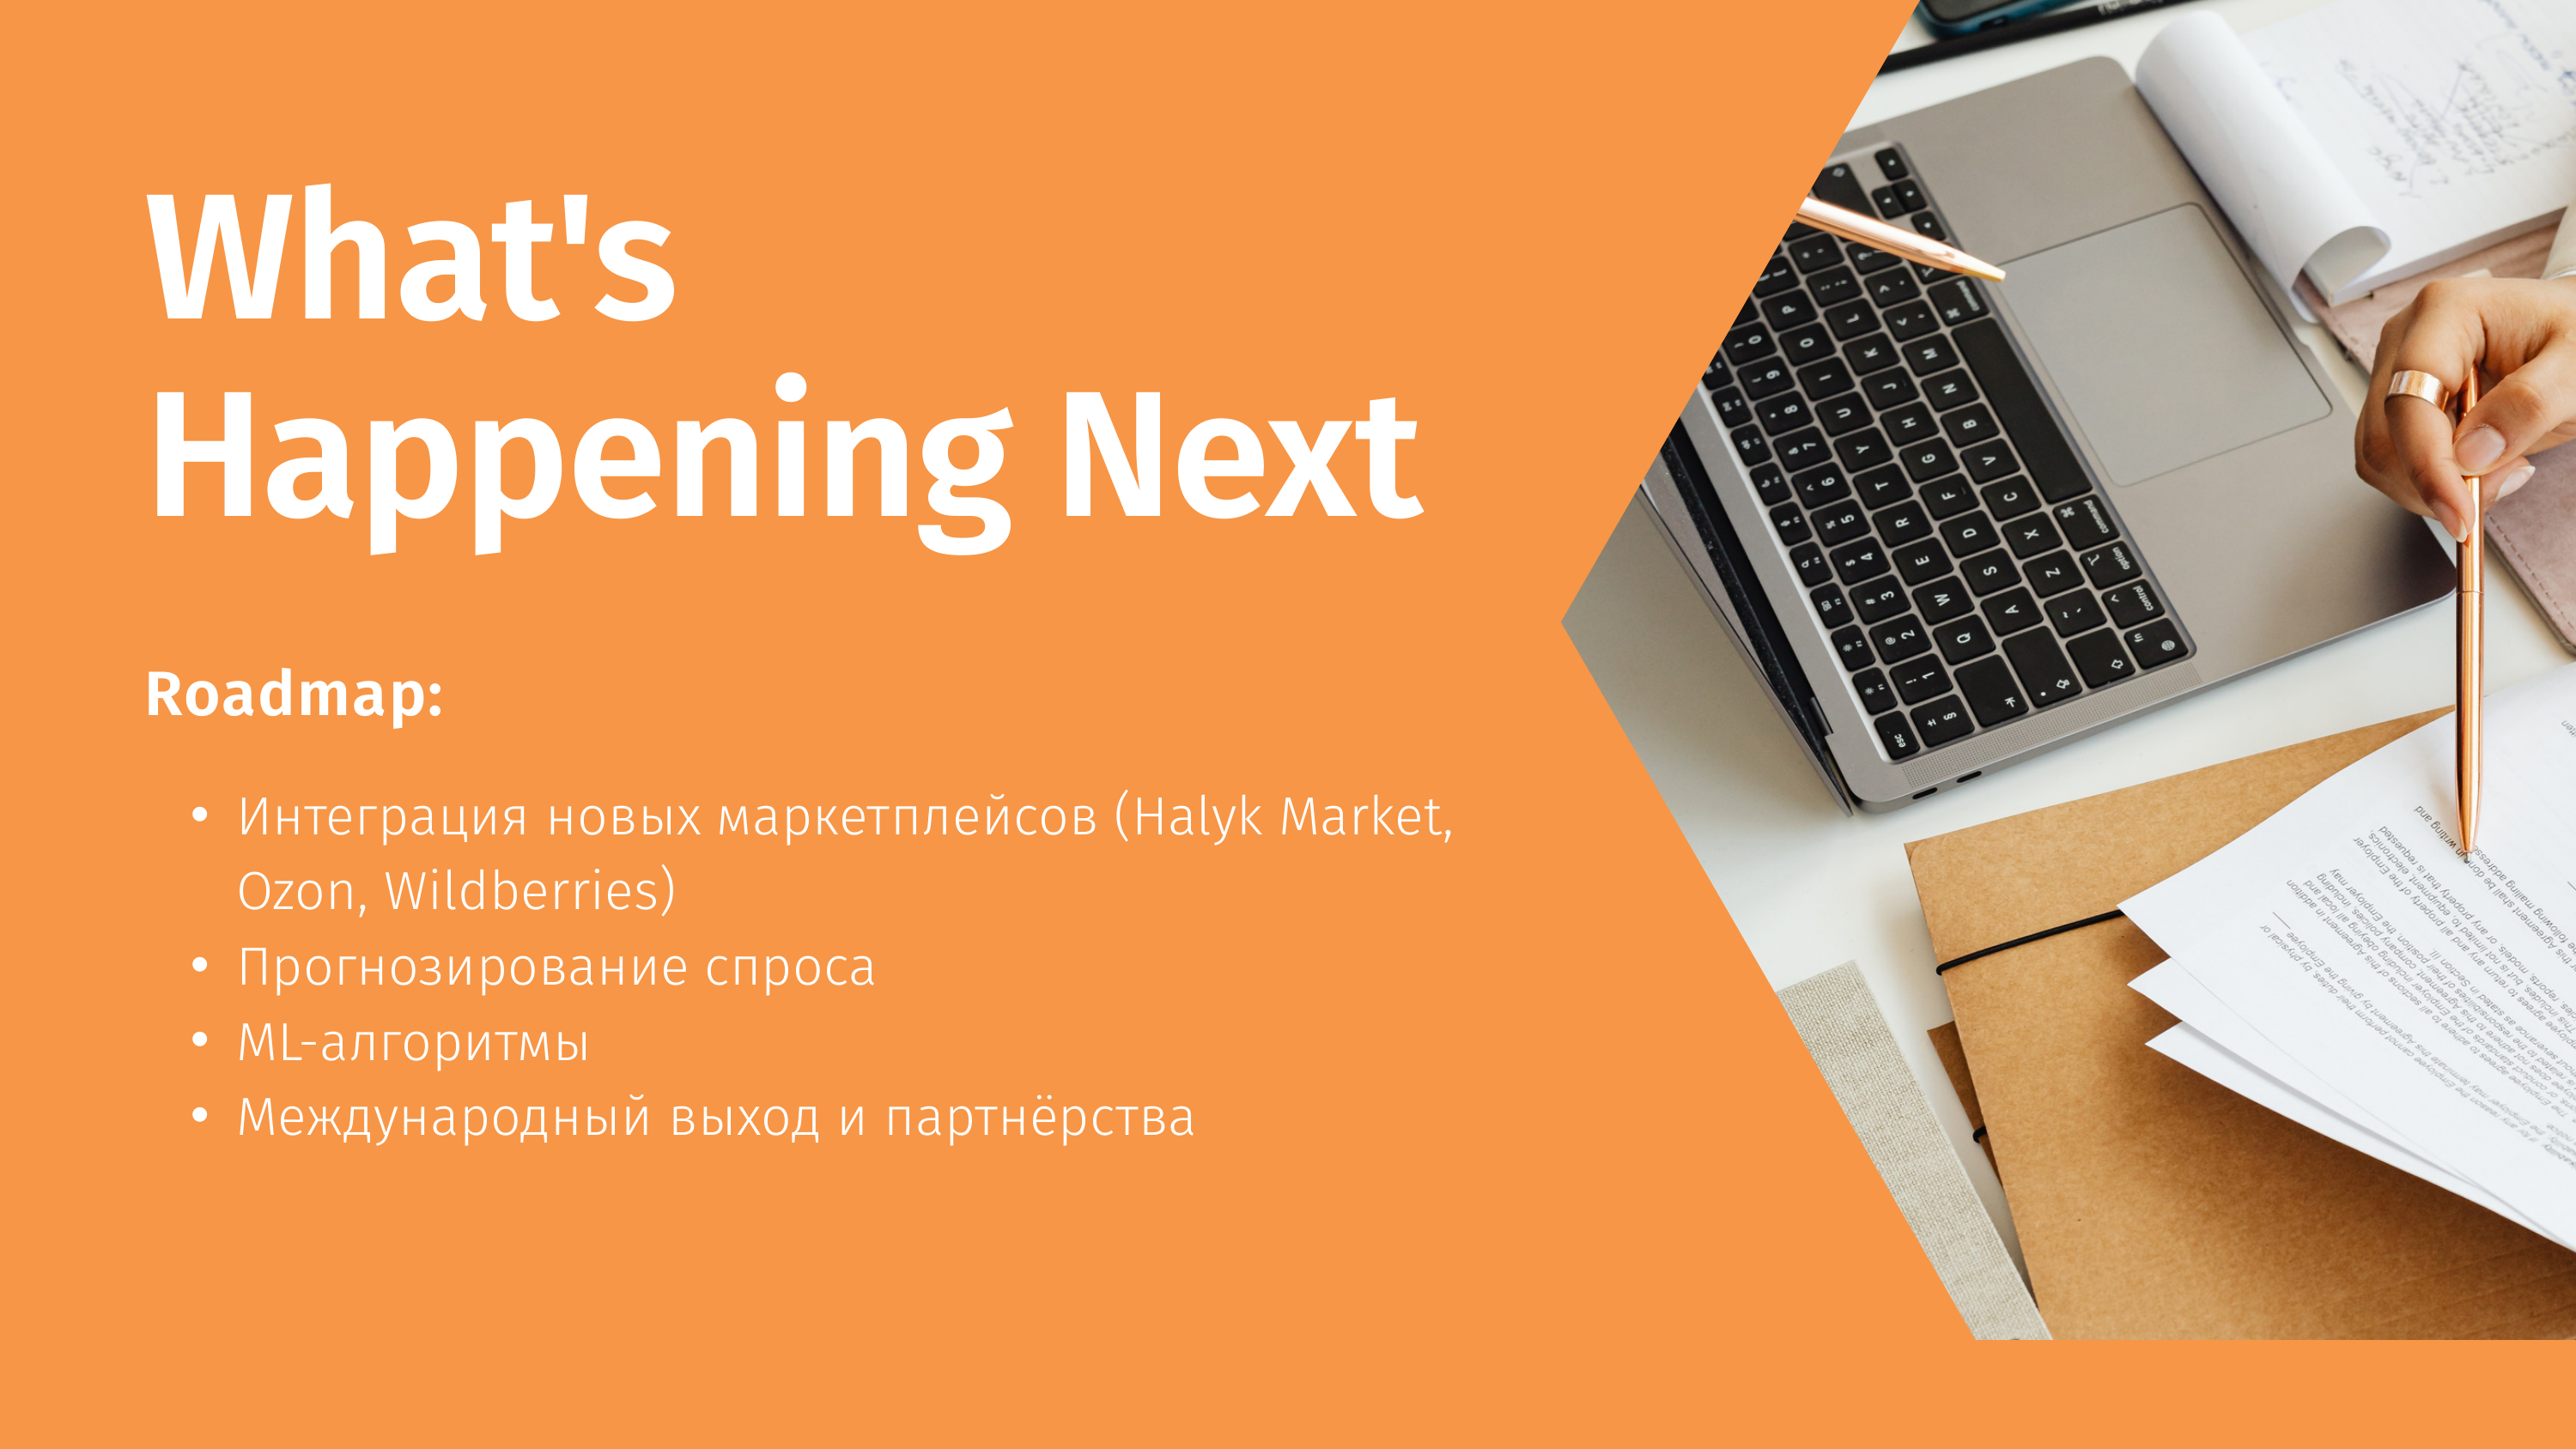

What's
Happening Next
Roadmap:
Интеграция новых маркетплейсов (Halyk Market, Ozon, Wildberries)
Прогнозирование спроса
ML-алгоритмы
Международный выход и партнёрства